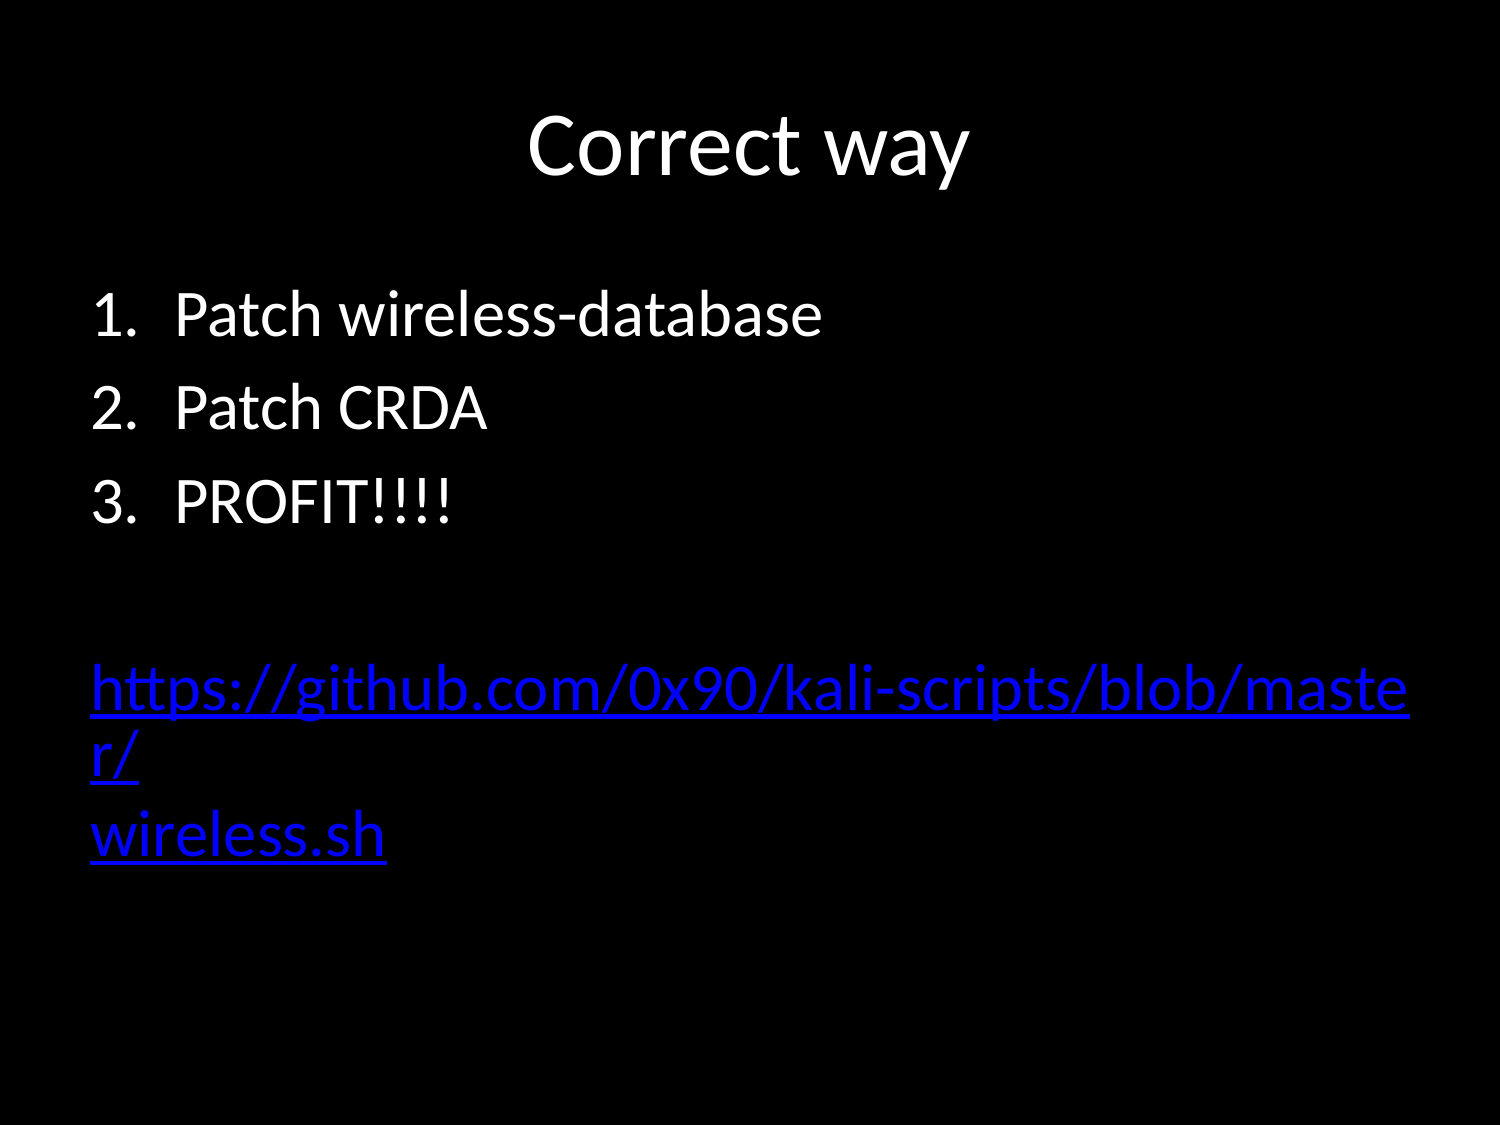

# Correct way
Patch wireless-database
Patch CRDA
PROFIT!!!!

https://github.com/0x90/kali-scripts/blob/master/wireless.sh